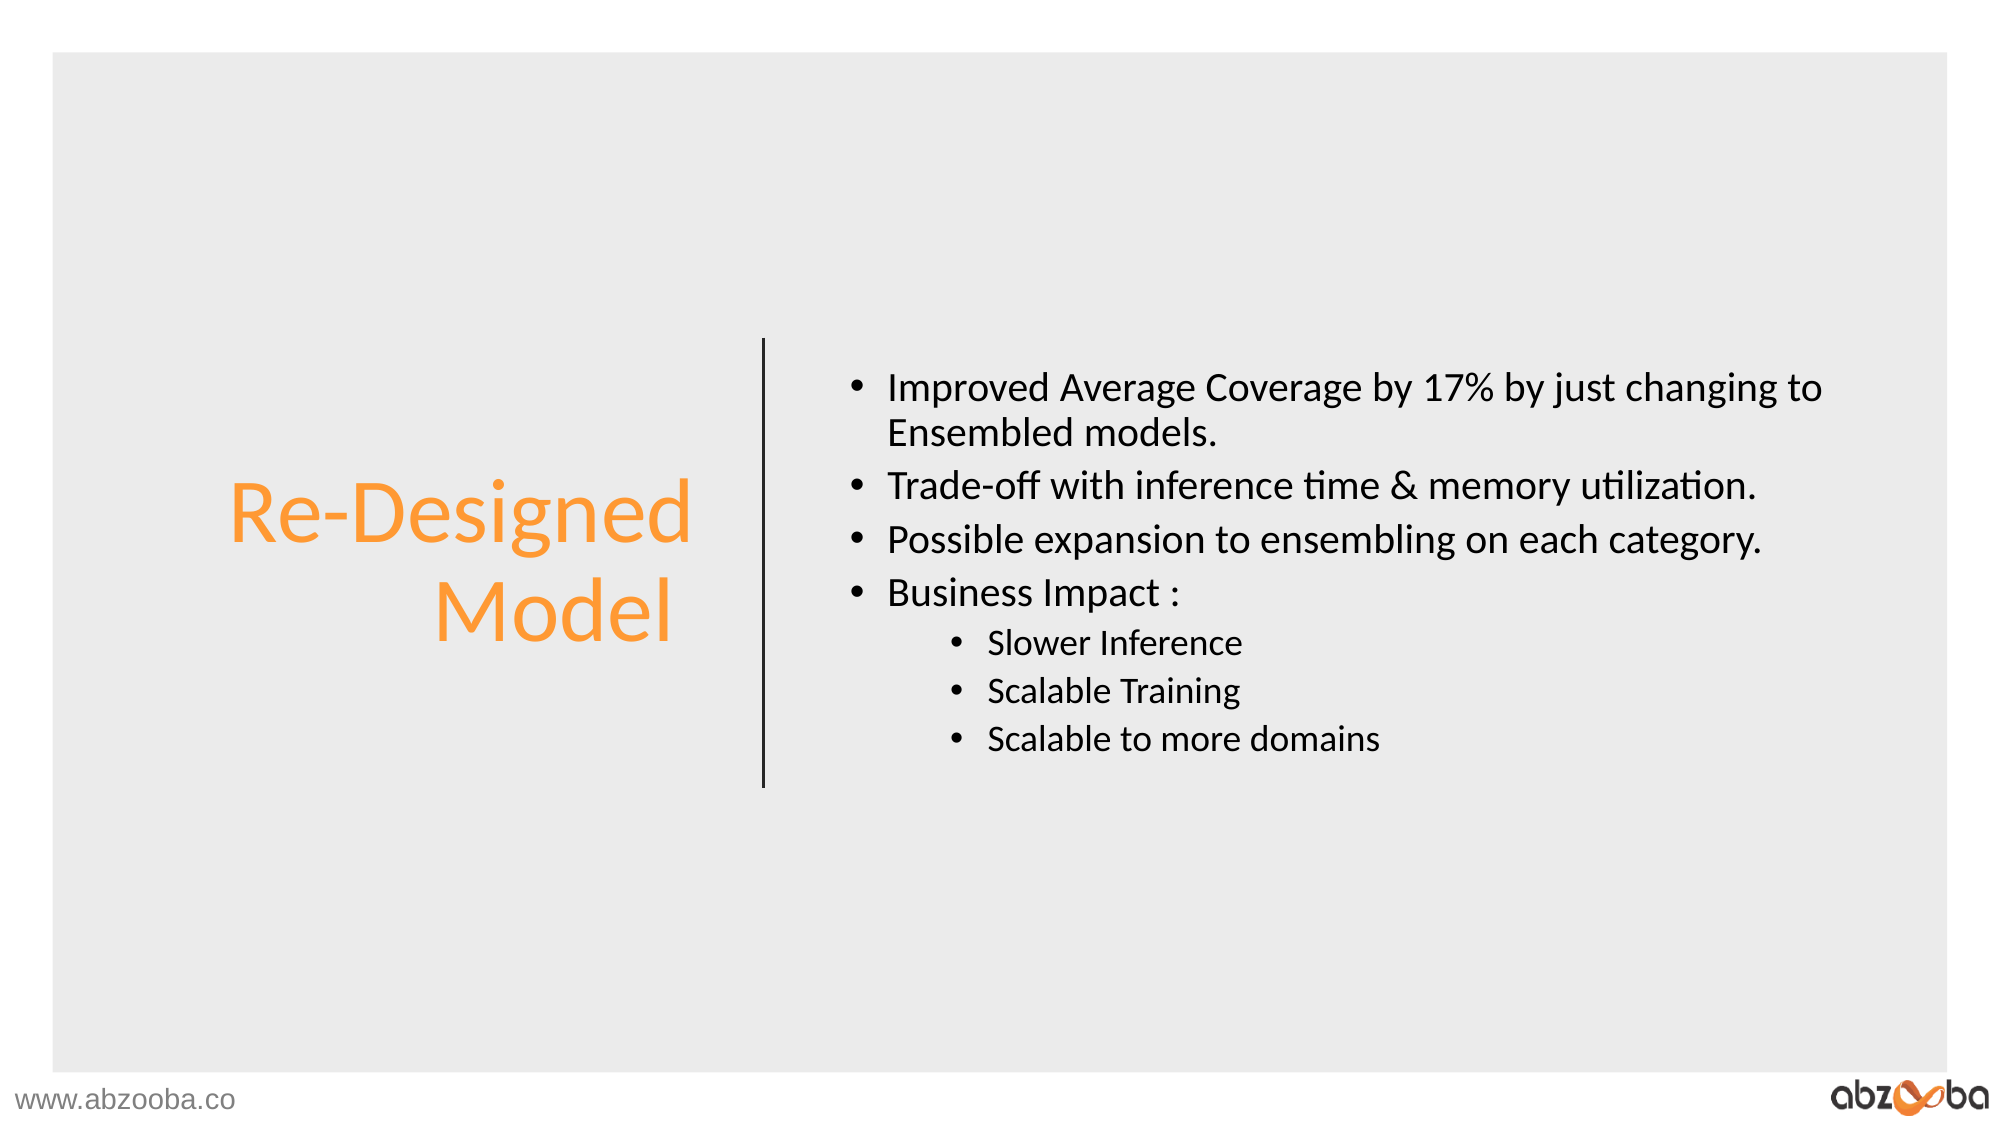

# Re-Designed Model
Improved Average Coverage by 17% by just changing to Ensembled models.
Trade-off with inference time & memory utilization.
Possible expansion to ensembling on each category.
Business Impact :
Slower Inference
Scalable Training
Scalable to more domains